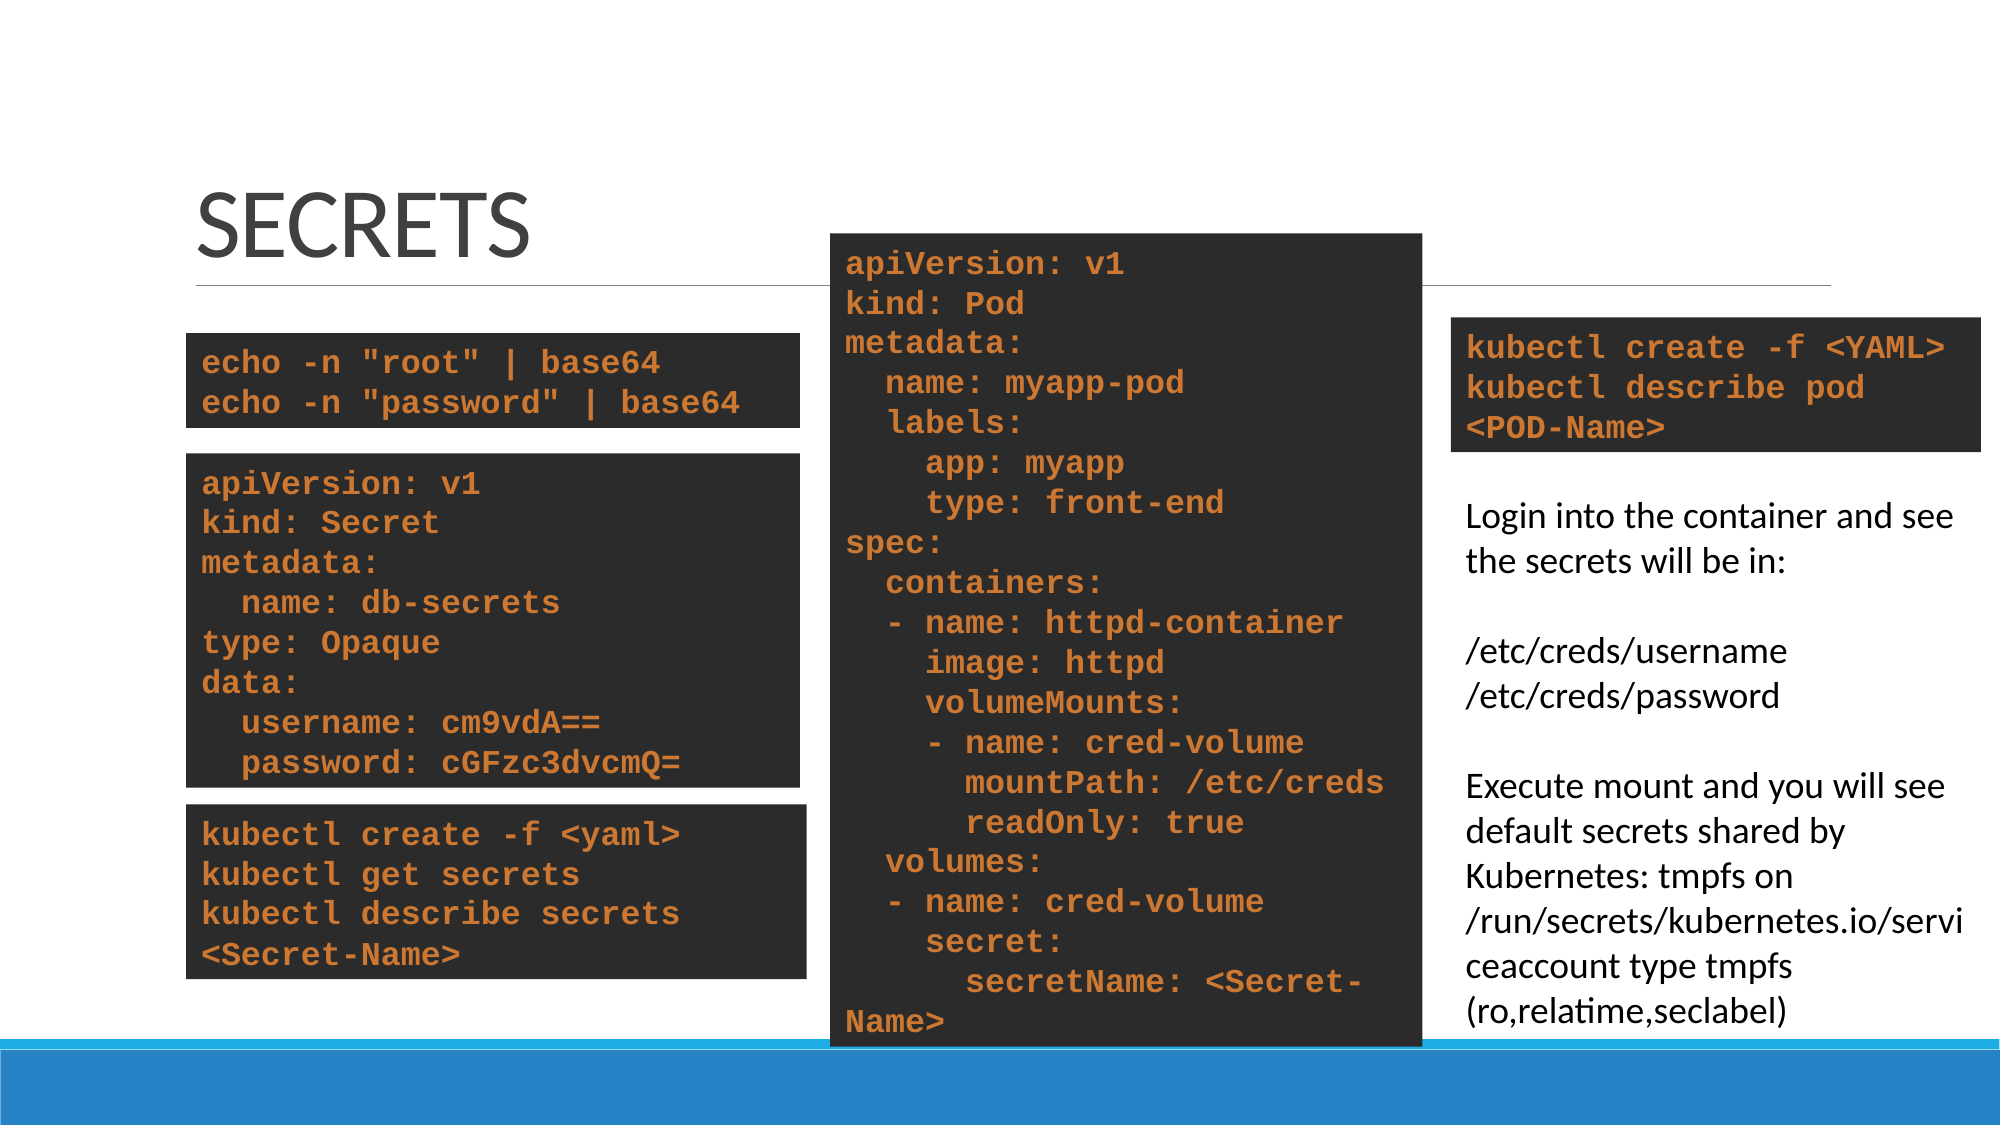

# SECRETS
apiVersion: v1
kind: Pod
metadata:
  name: myapp-pod
  labels:
    app: myapp
    type: front-end
spec:
  containers:
  - name: httpd-container
    image: httpd
    volumeMounts:
    - name: cred-volume
      mountPath: /etc/creds
      readOnly: true
  volumes:
  - name: cred-volume
    secret:
      secretName: <Secret-Name>
kubectl create -f <YAML>
kubectl describe pod <POD-Name>
echo -n "root" | base64
echo -n "password" | base64
apiVersion: v1
kind: Secret
metadata:
  name: db-secrets
type: Opaque
data:
  username: cm9vdA==
  password: cGFzc3dvcmQ=
Login into the container and see the secrets will be in:

/etc/creds/username
/etc/creds/password

Execute mount and you will see default secrets shared by Kubernetes: tmpfs on /run/secrets/kubernetes.io/serviceaccount type tmpfs (ro,relatime,seclabel)
kubectl create -f <yaml>
kubectl get secrets
kubectl describe secrets <Secret-Name>